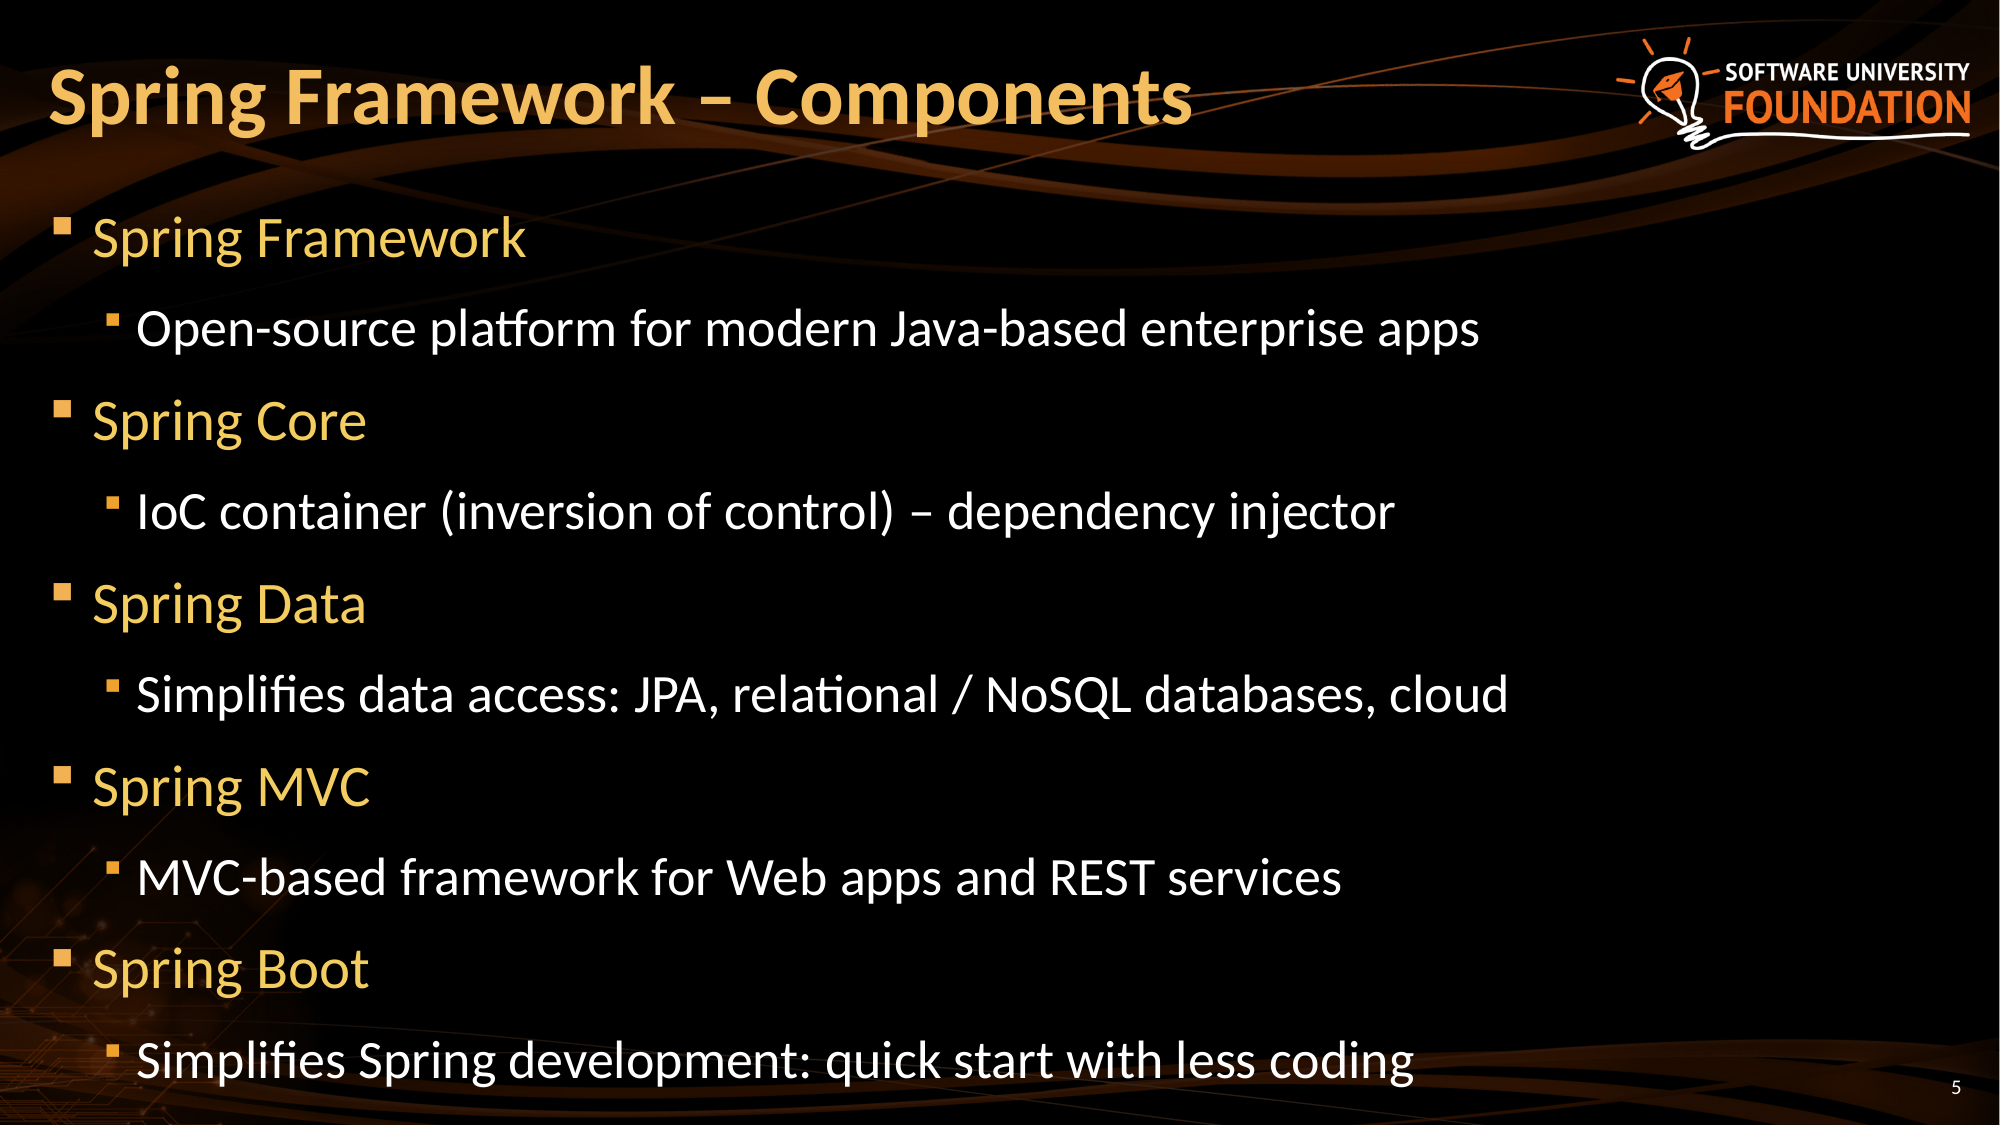

# Spring Framework – Components
Spring Framework
Open-source platform for modern Java-based enterprise apps
Spring Core
IoC container (inversion of control) – dependency injector
Spring Data
Simplifies data access: JPA, relational / NoSQL databases, cloud
Spring MVC
MVC-based framework for Web apps and REST services
Spring Boot
Simplifies Spring development: quick start with less coding
5